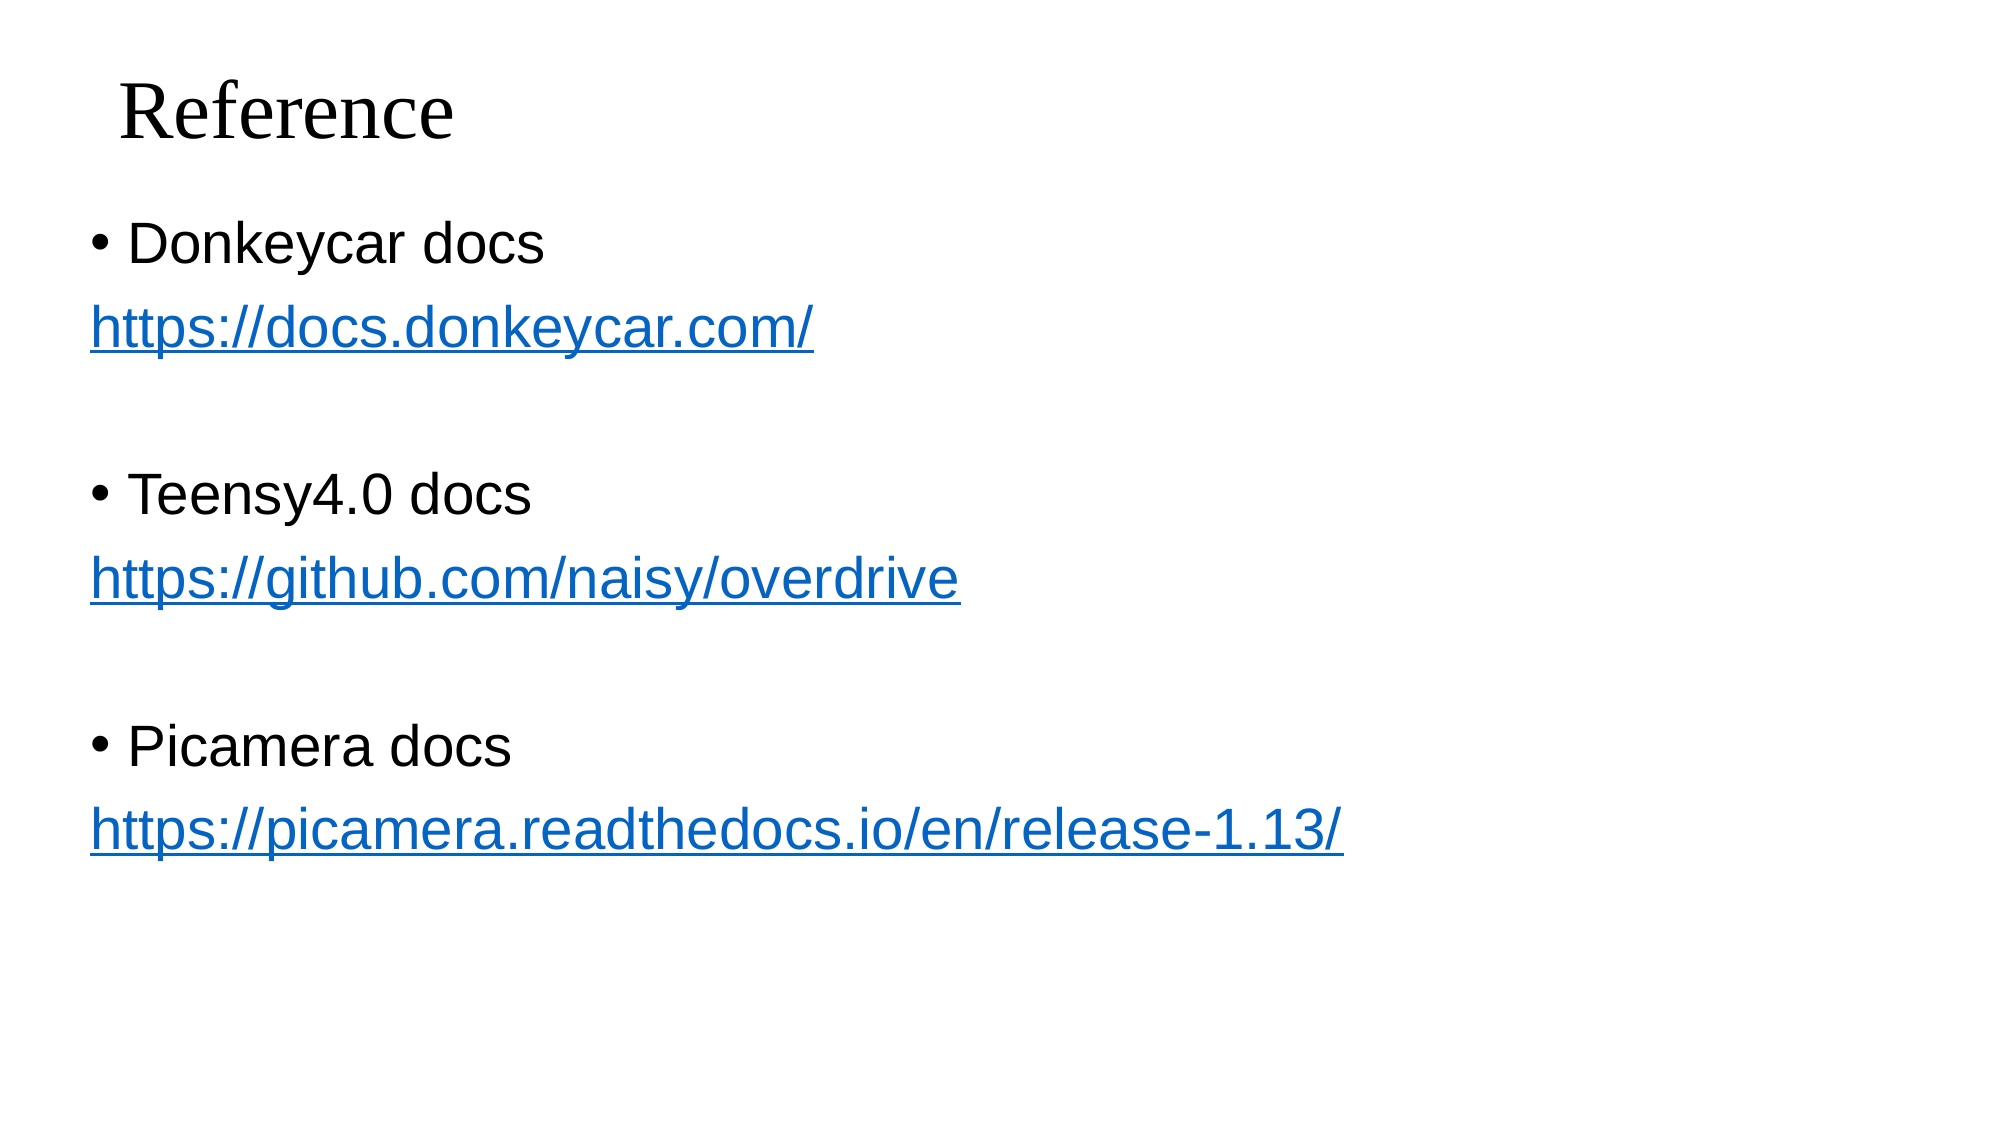

# Reference
Donkeycar docs
https://docs.donkeycar.com/

Teensy4.0 docs
https://github.com/naisy/overdrive

Picamera docs
https://picamera.readthedocs.io/en/release-1.13/